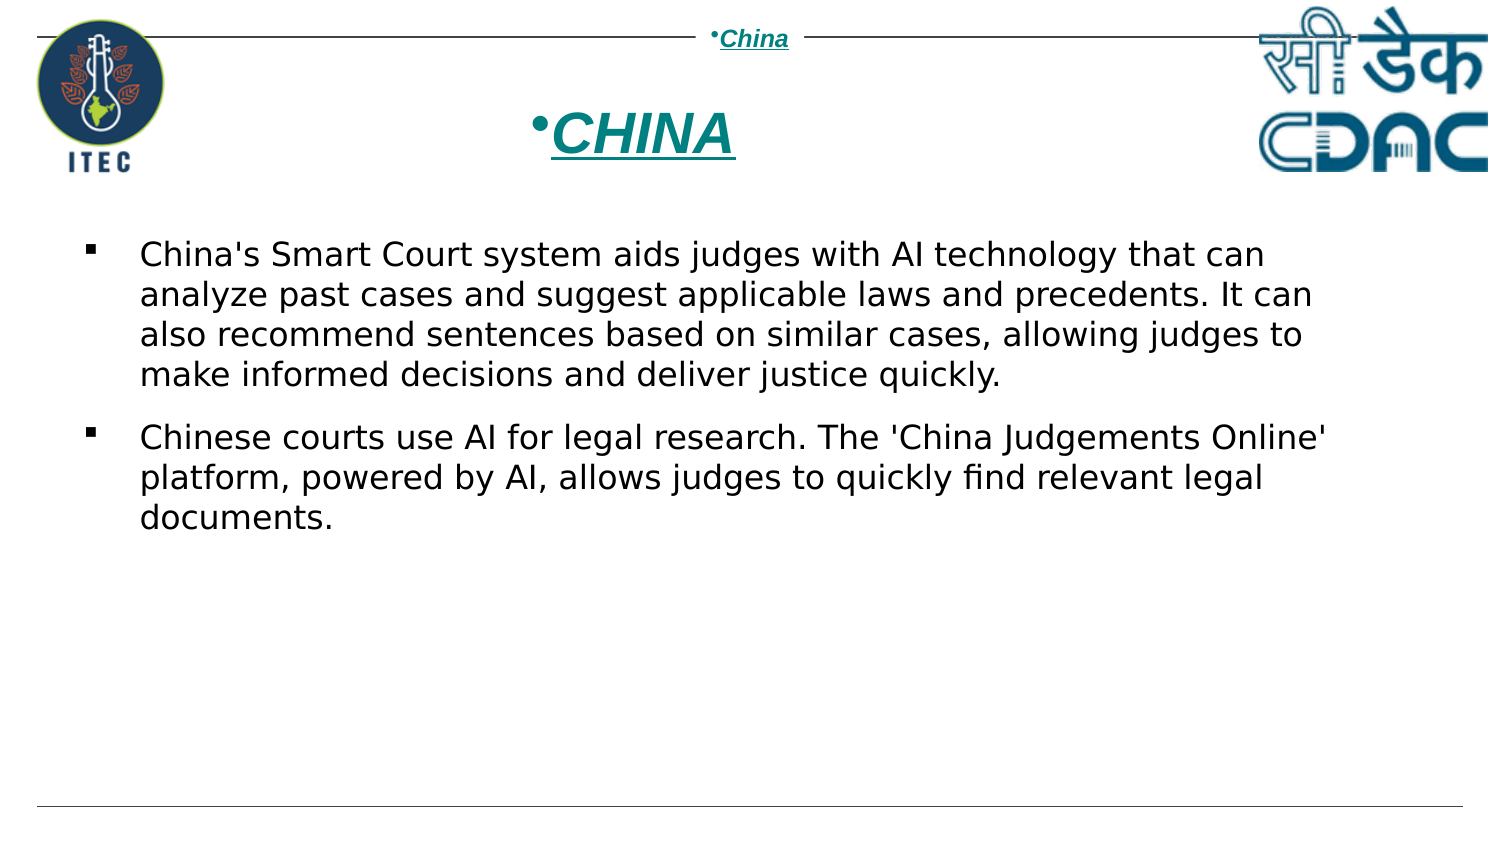

China
CHINA
China's Smart Court system aids judges with AI technology that can analyze past cases and suggest applicable laws and precedents. It can also recommend sentences based on similar cases, allowing judges to make informed decisions and deliver justice quickly.
Chinese courts use AI for legal research. The 'China Judgements Online' platform, powered by AI, allows judges to quickly find relevant legal documents.